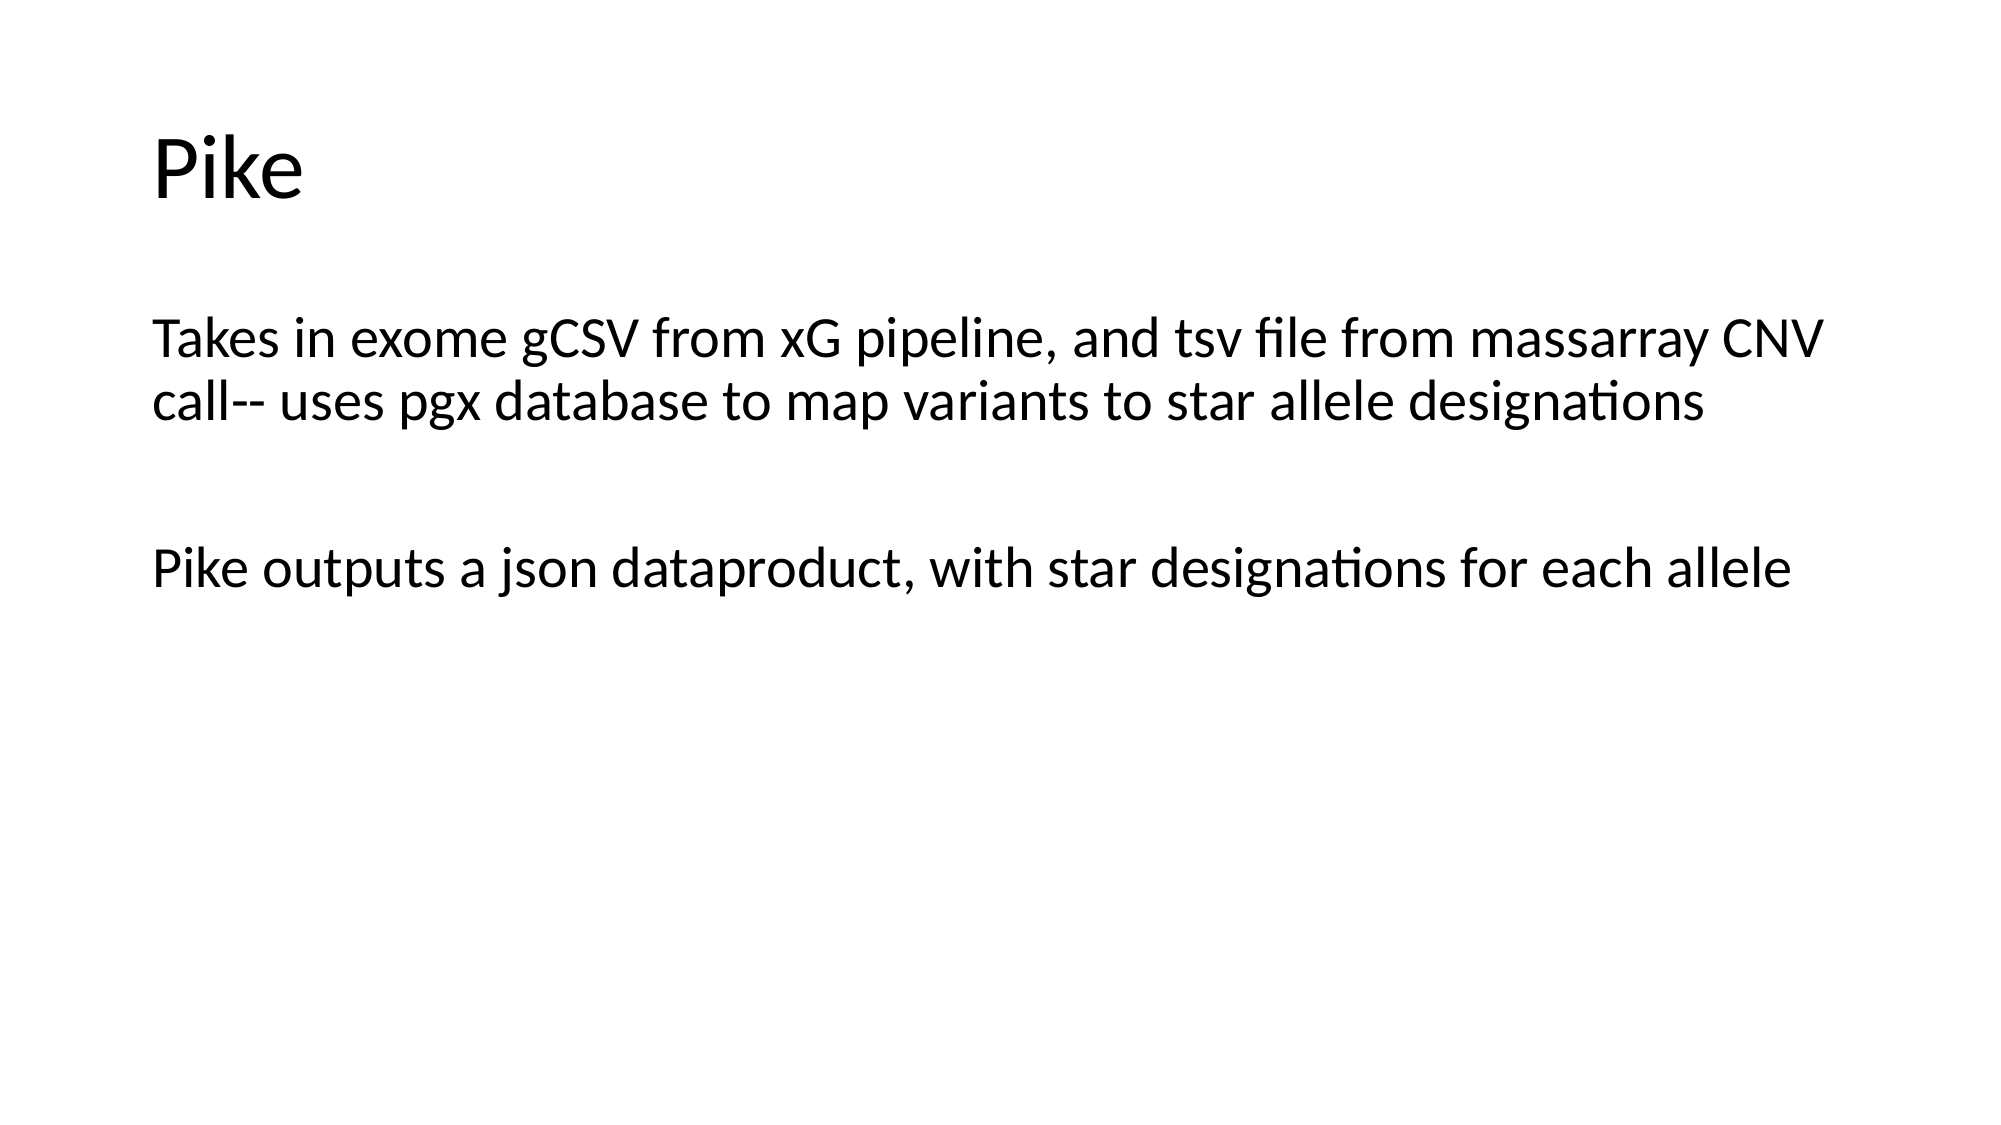

# Pike
Takes in exome gCSV from xG pipeline, and tsv file from massarray CNV call-- uses pgx database to map variants to star allele designations

Pike outputs a json dataproduct, with star designations for each allele